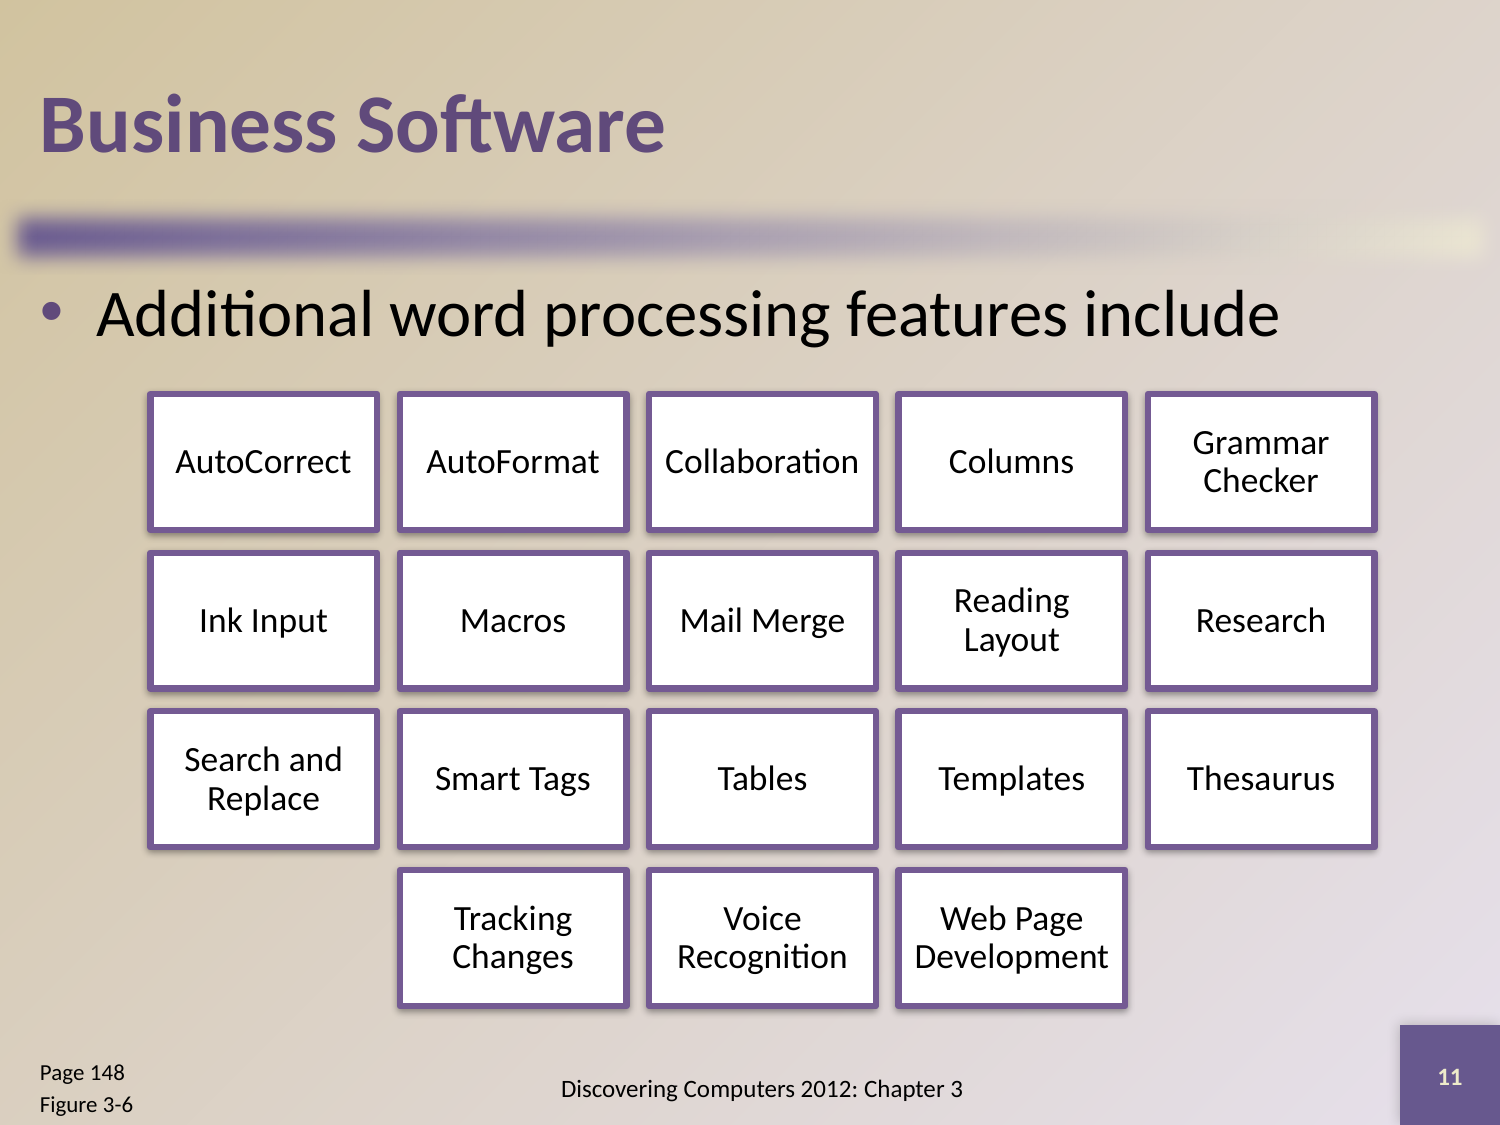

# Business Software
Additional word processing features include
AutoCorrect
AutoFormat
Collaboration
Columns
Grammar Checker
Ink Input
Macros
Mail Merge
Reading Layout
Research
Search and Replace
Smart Tags
Tables
Templates
Thesaurus
Tracking Changes
Voice Recognition
Web Page Development
11
Page 148
Figure 3-6
Discovering Computers 2012: Chapter 3